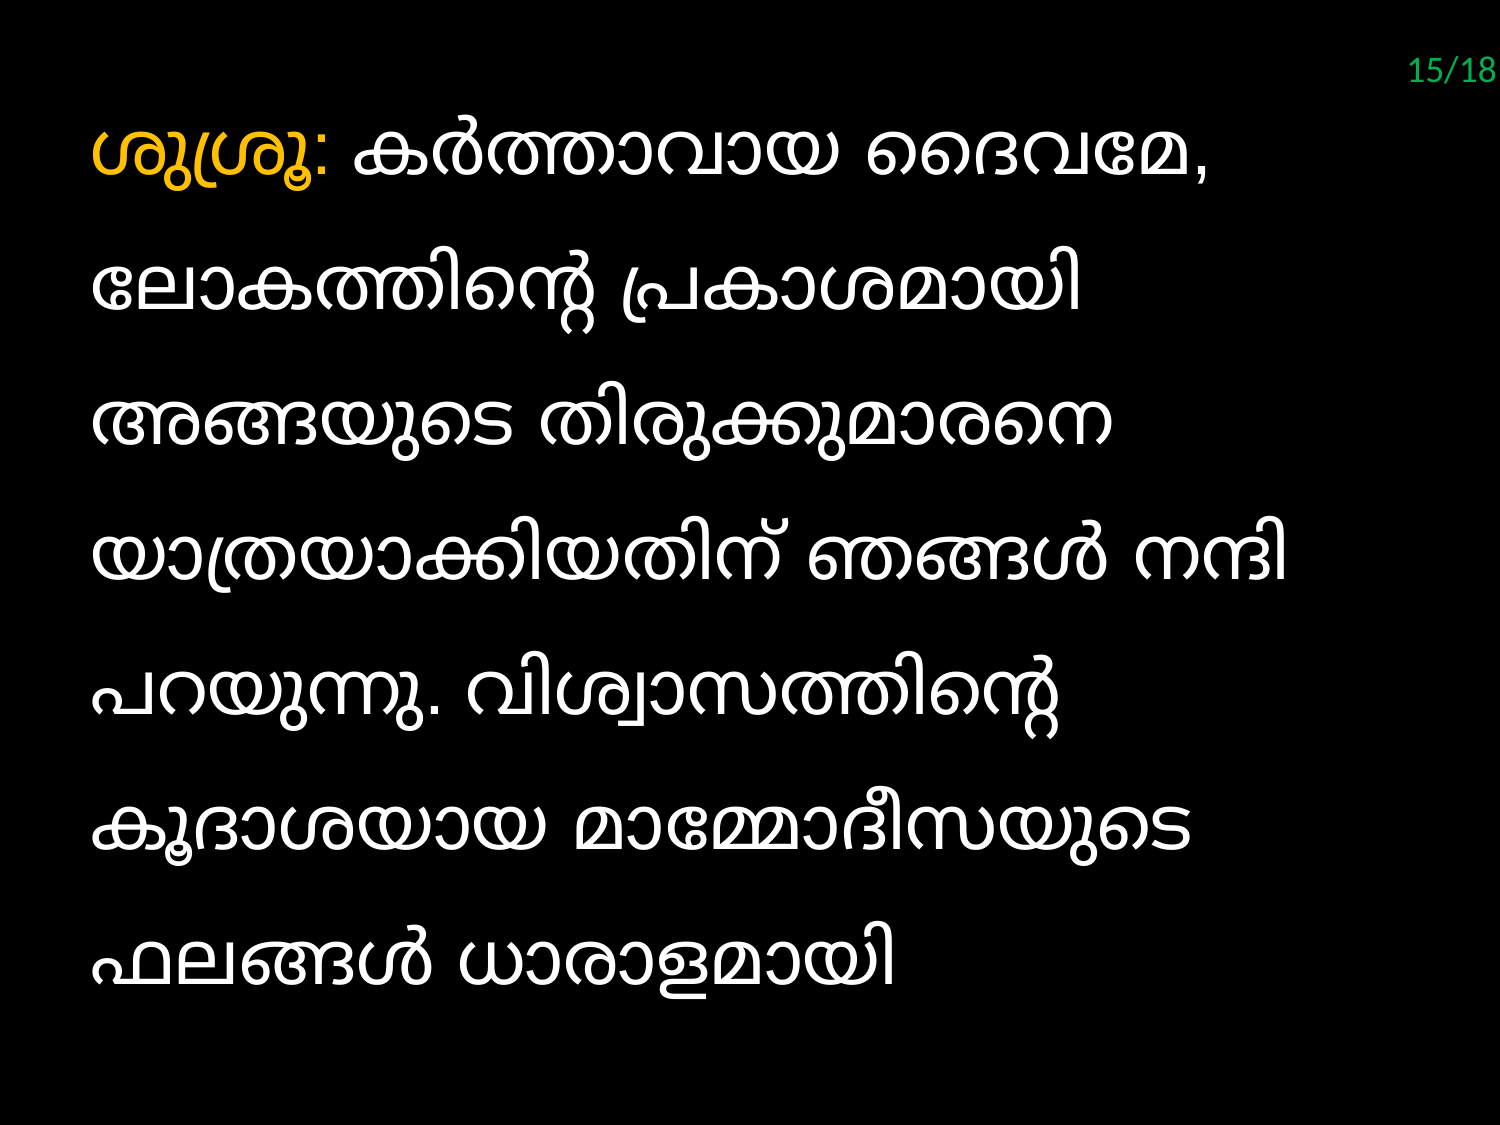

15/18
ശുശ്രൂ: കര്‍ത്താവായ ദൈവമേ, ലോകത്തിന്‍റെ പ്രകാശമായി അങ്ങയുടെ തിരുക്കുമാരനെ യാത്രയാക്കിയതിന് ഞങ്ങള്‍ നന്ദി പറയുന്നു. വിശ്വാസത്തിന്‍റെ കൂദാശയായ മാമ്മോദീസയുടെ ഫലങ്ങള്‍ ധാരാളമായി